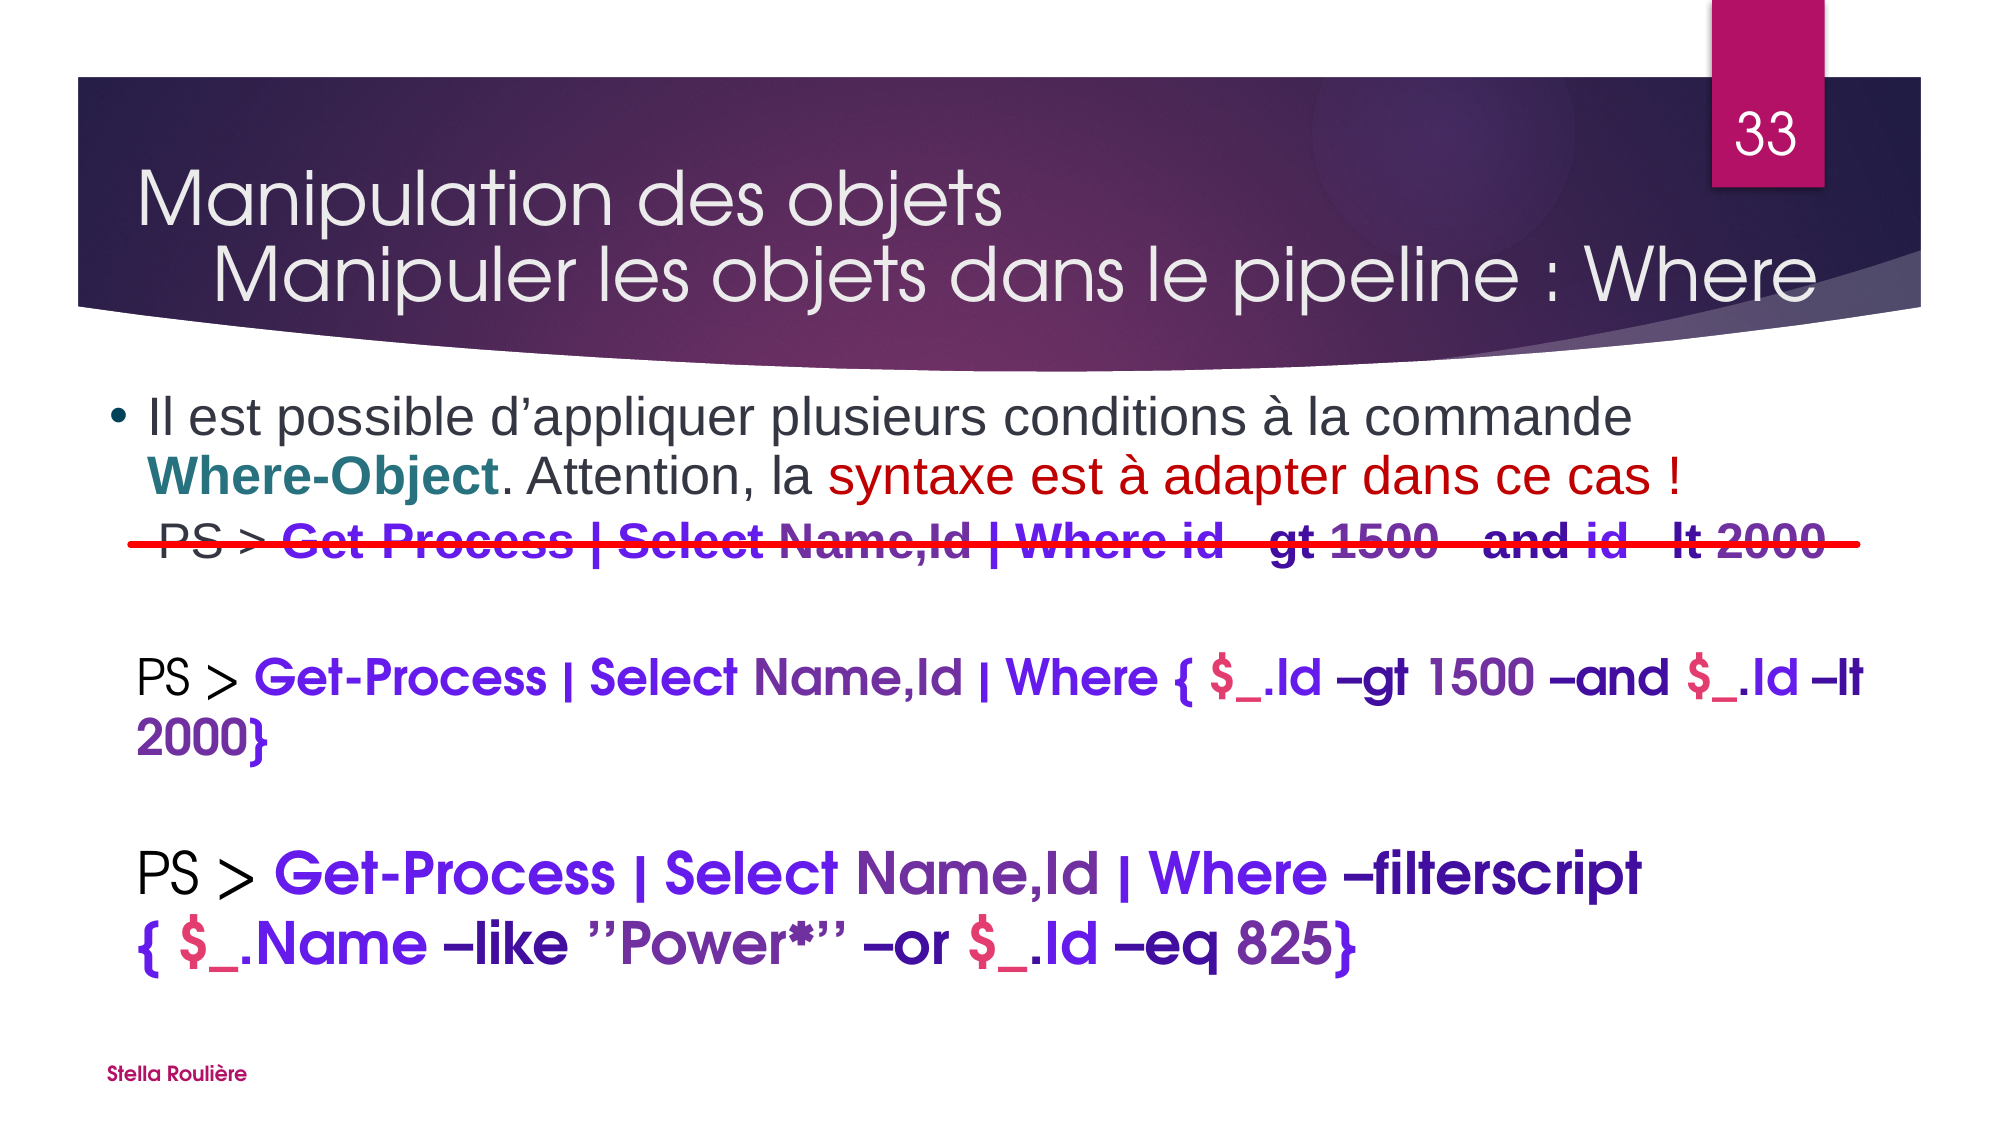

Manipulation des objets
33
# Manipuler les objets dans le pipeline : Where
Il est possible d’appliquer plusieurs conditions à la commande Where-Object. Attention, la syntaxe est à adapter dans ce cas !
PS > Get-Process | Select Name,Id | Where id –gt 1500 –and id –lt 2000
PS > Get-Process | Select Name,Id | Where { $_.Id –gt 1500 –and $_.Id –lt 2000}

PS > Get-Process | Select Name,Id | Where –filterscript { $_.Name –like ’’Power*’’ –or $_.Id –eq 825}
Stella Roulière